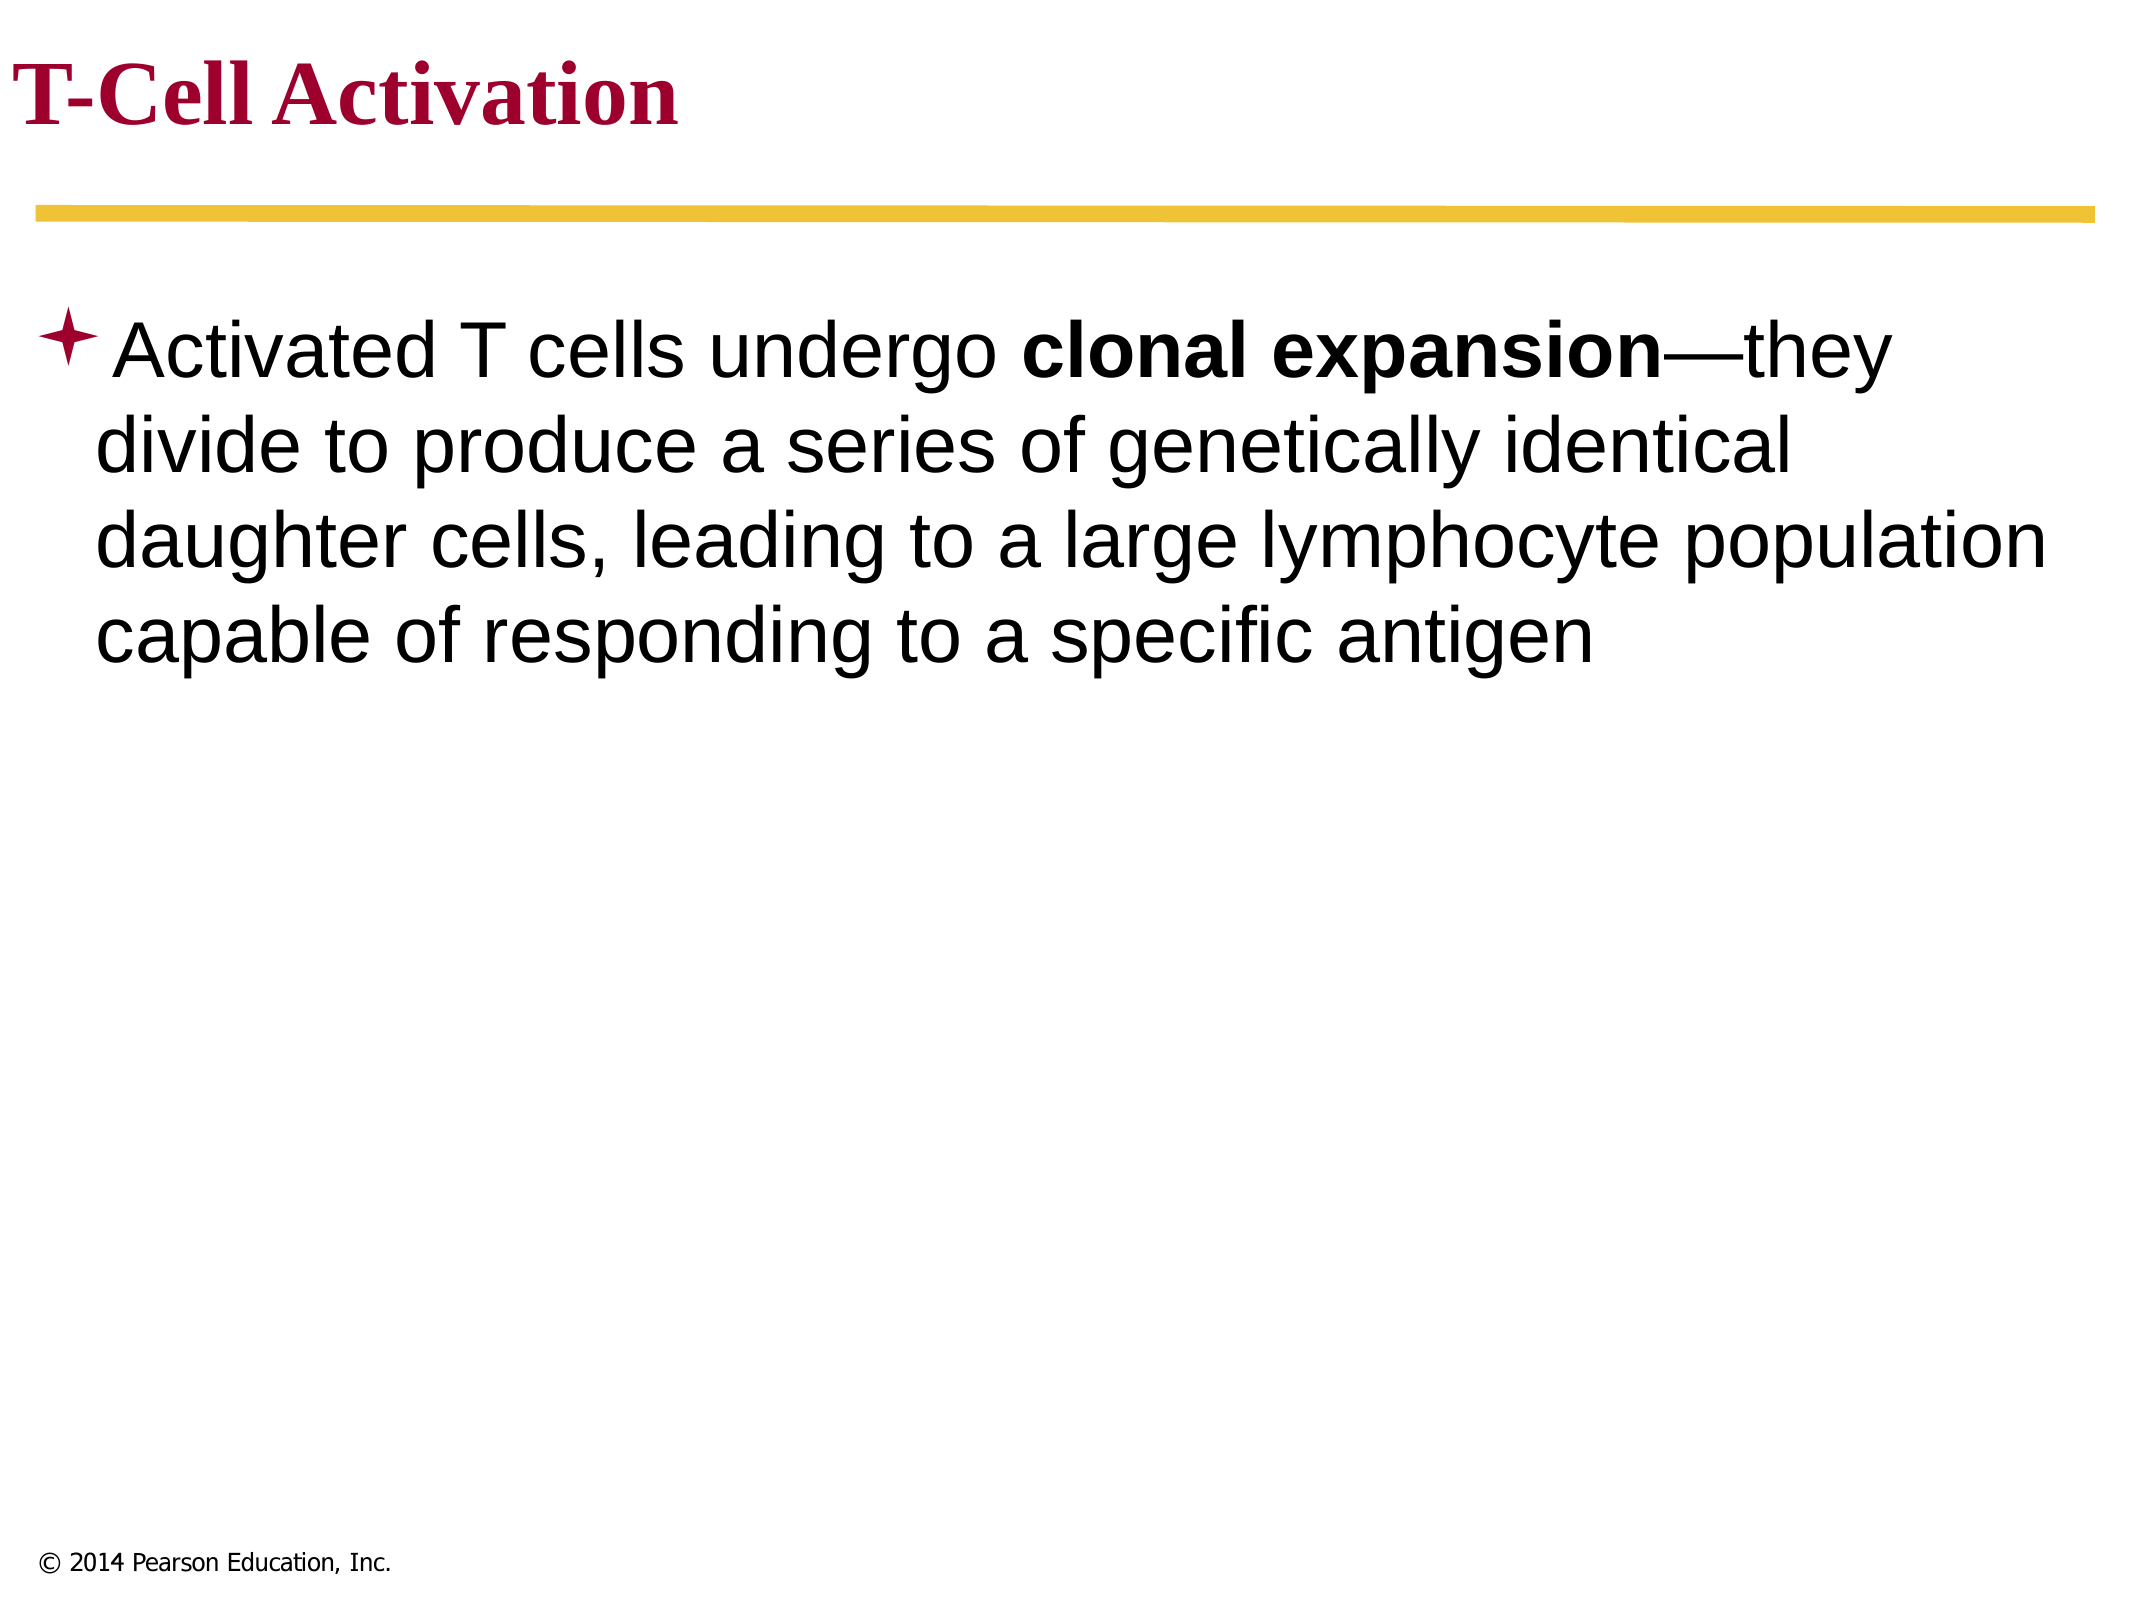

T-Cell Activation

Activated T cells undergo clonal expansion—they divide to produce a series of genetically identical daughter cells, leading to a large lymphocyte population capable of responding to a specific antigen